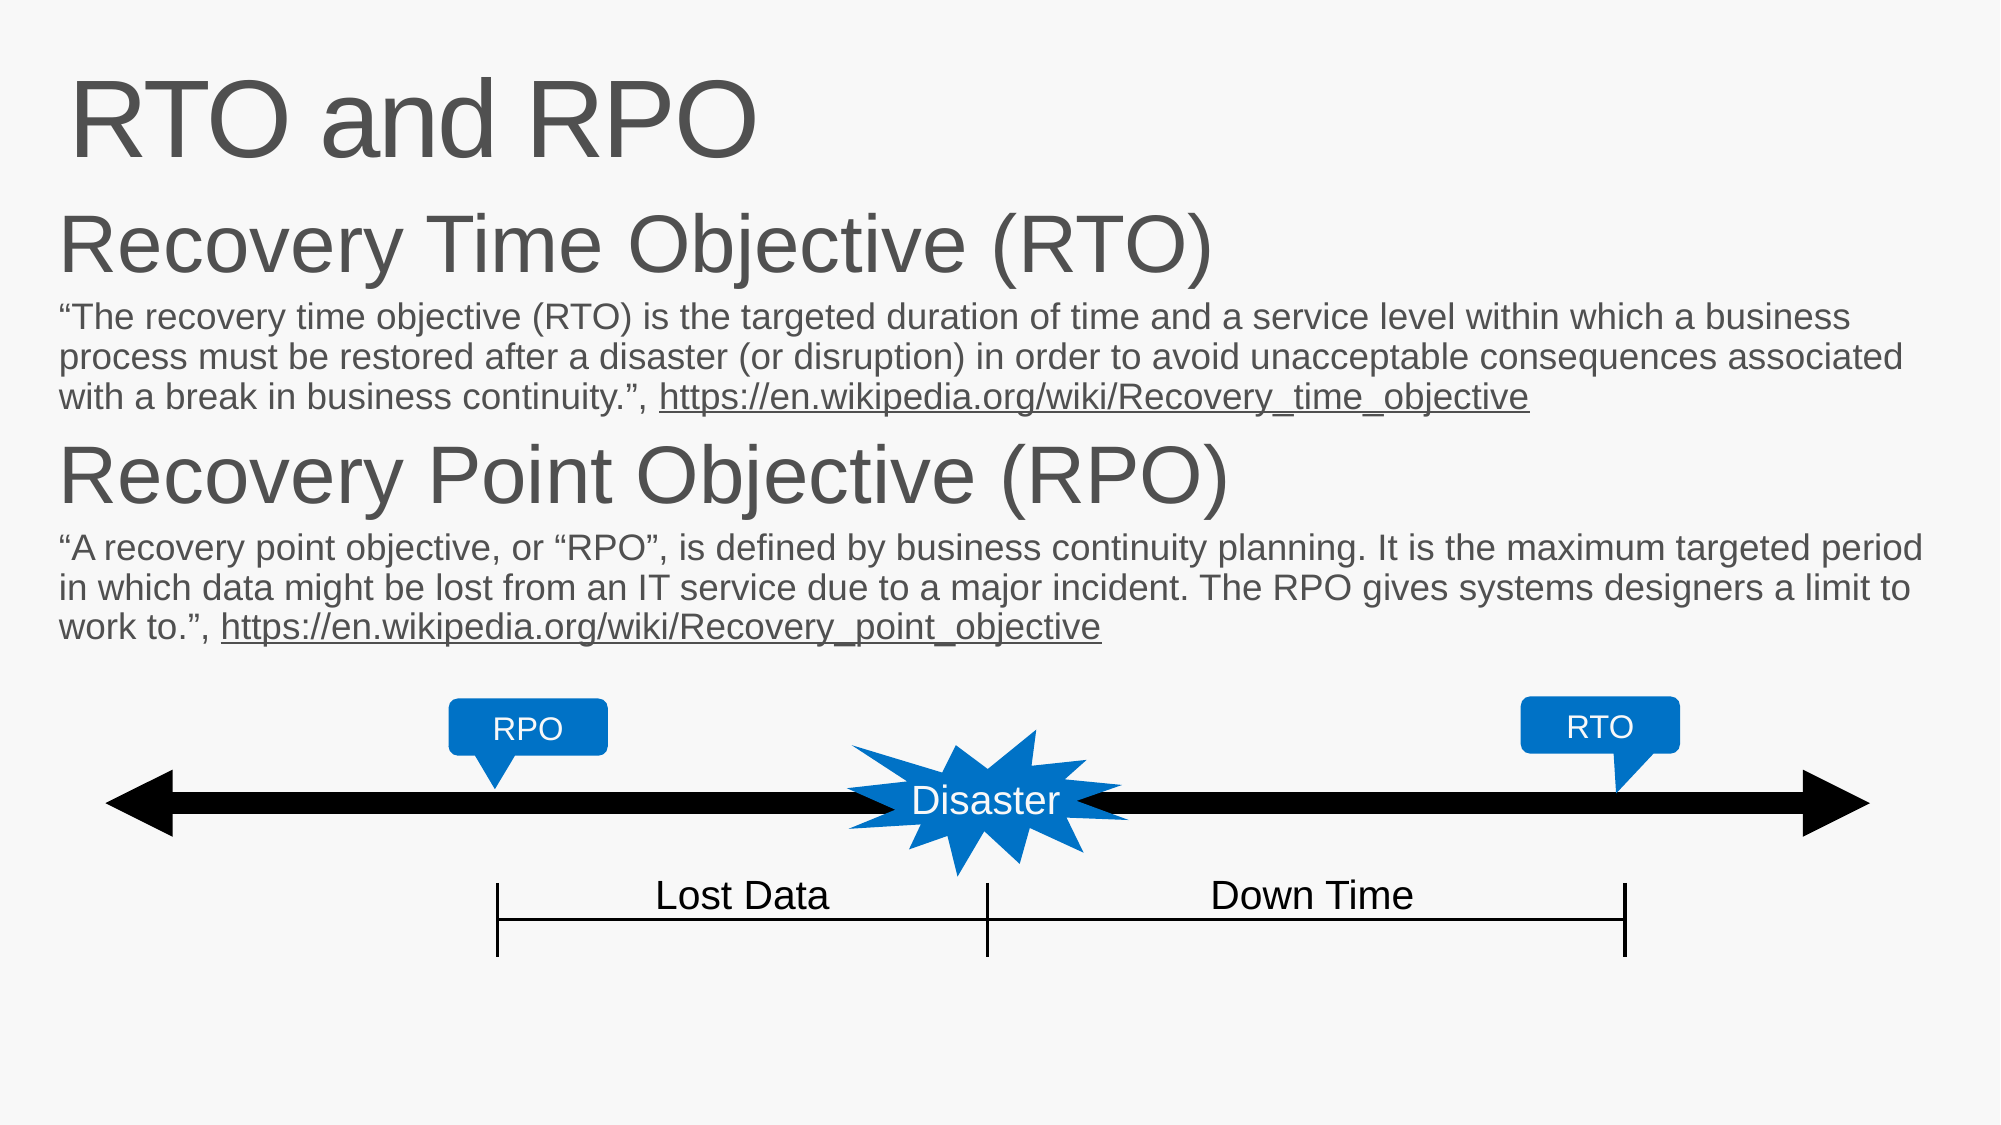

# RTO and RPO
Recovery Time Objective (RTO)
“The recovery time objective (RTO) is the targeted duration of time and a service level within which a business process must be restored after a disaster (or disruption) in order to avoid unacceptable consequences associated with a break in business continuity.”, https://en.wikipedia.org/wiki/Recovery_time_objective
Recovery Point Objective (RPO)
“A recovery point objective, or “RPO”, is defined by business continuity planning. It is the maximum targeted period in which data might be lost from an IT service due to a major incident. The RPO gives systems designers a limit to work to.”, https://en.wikipedia.org/wiki/Recovery_point_objective
RTO
RPO
Disaster
Lost Data
Down Time